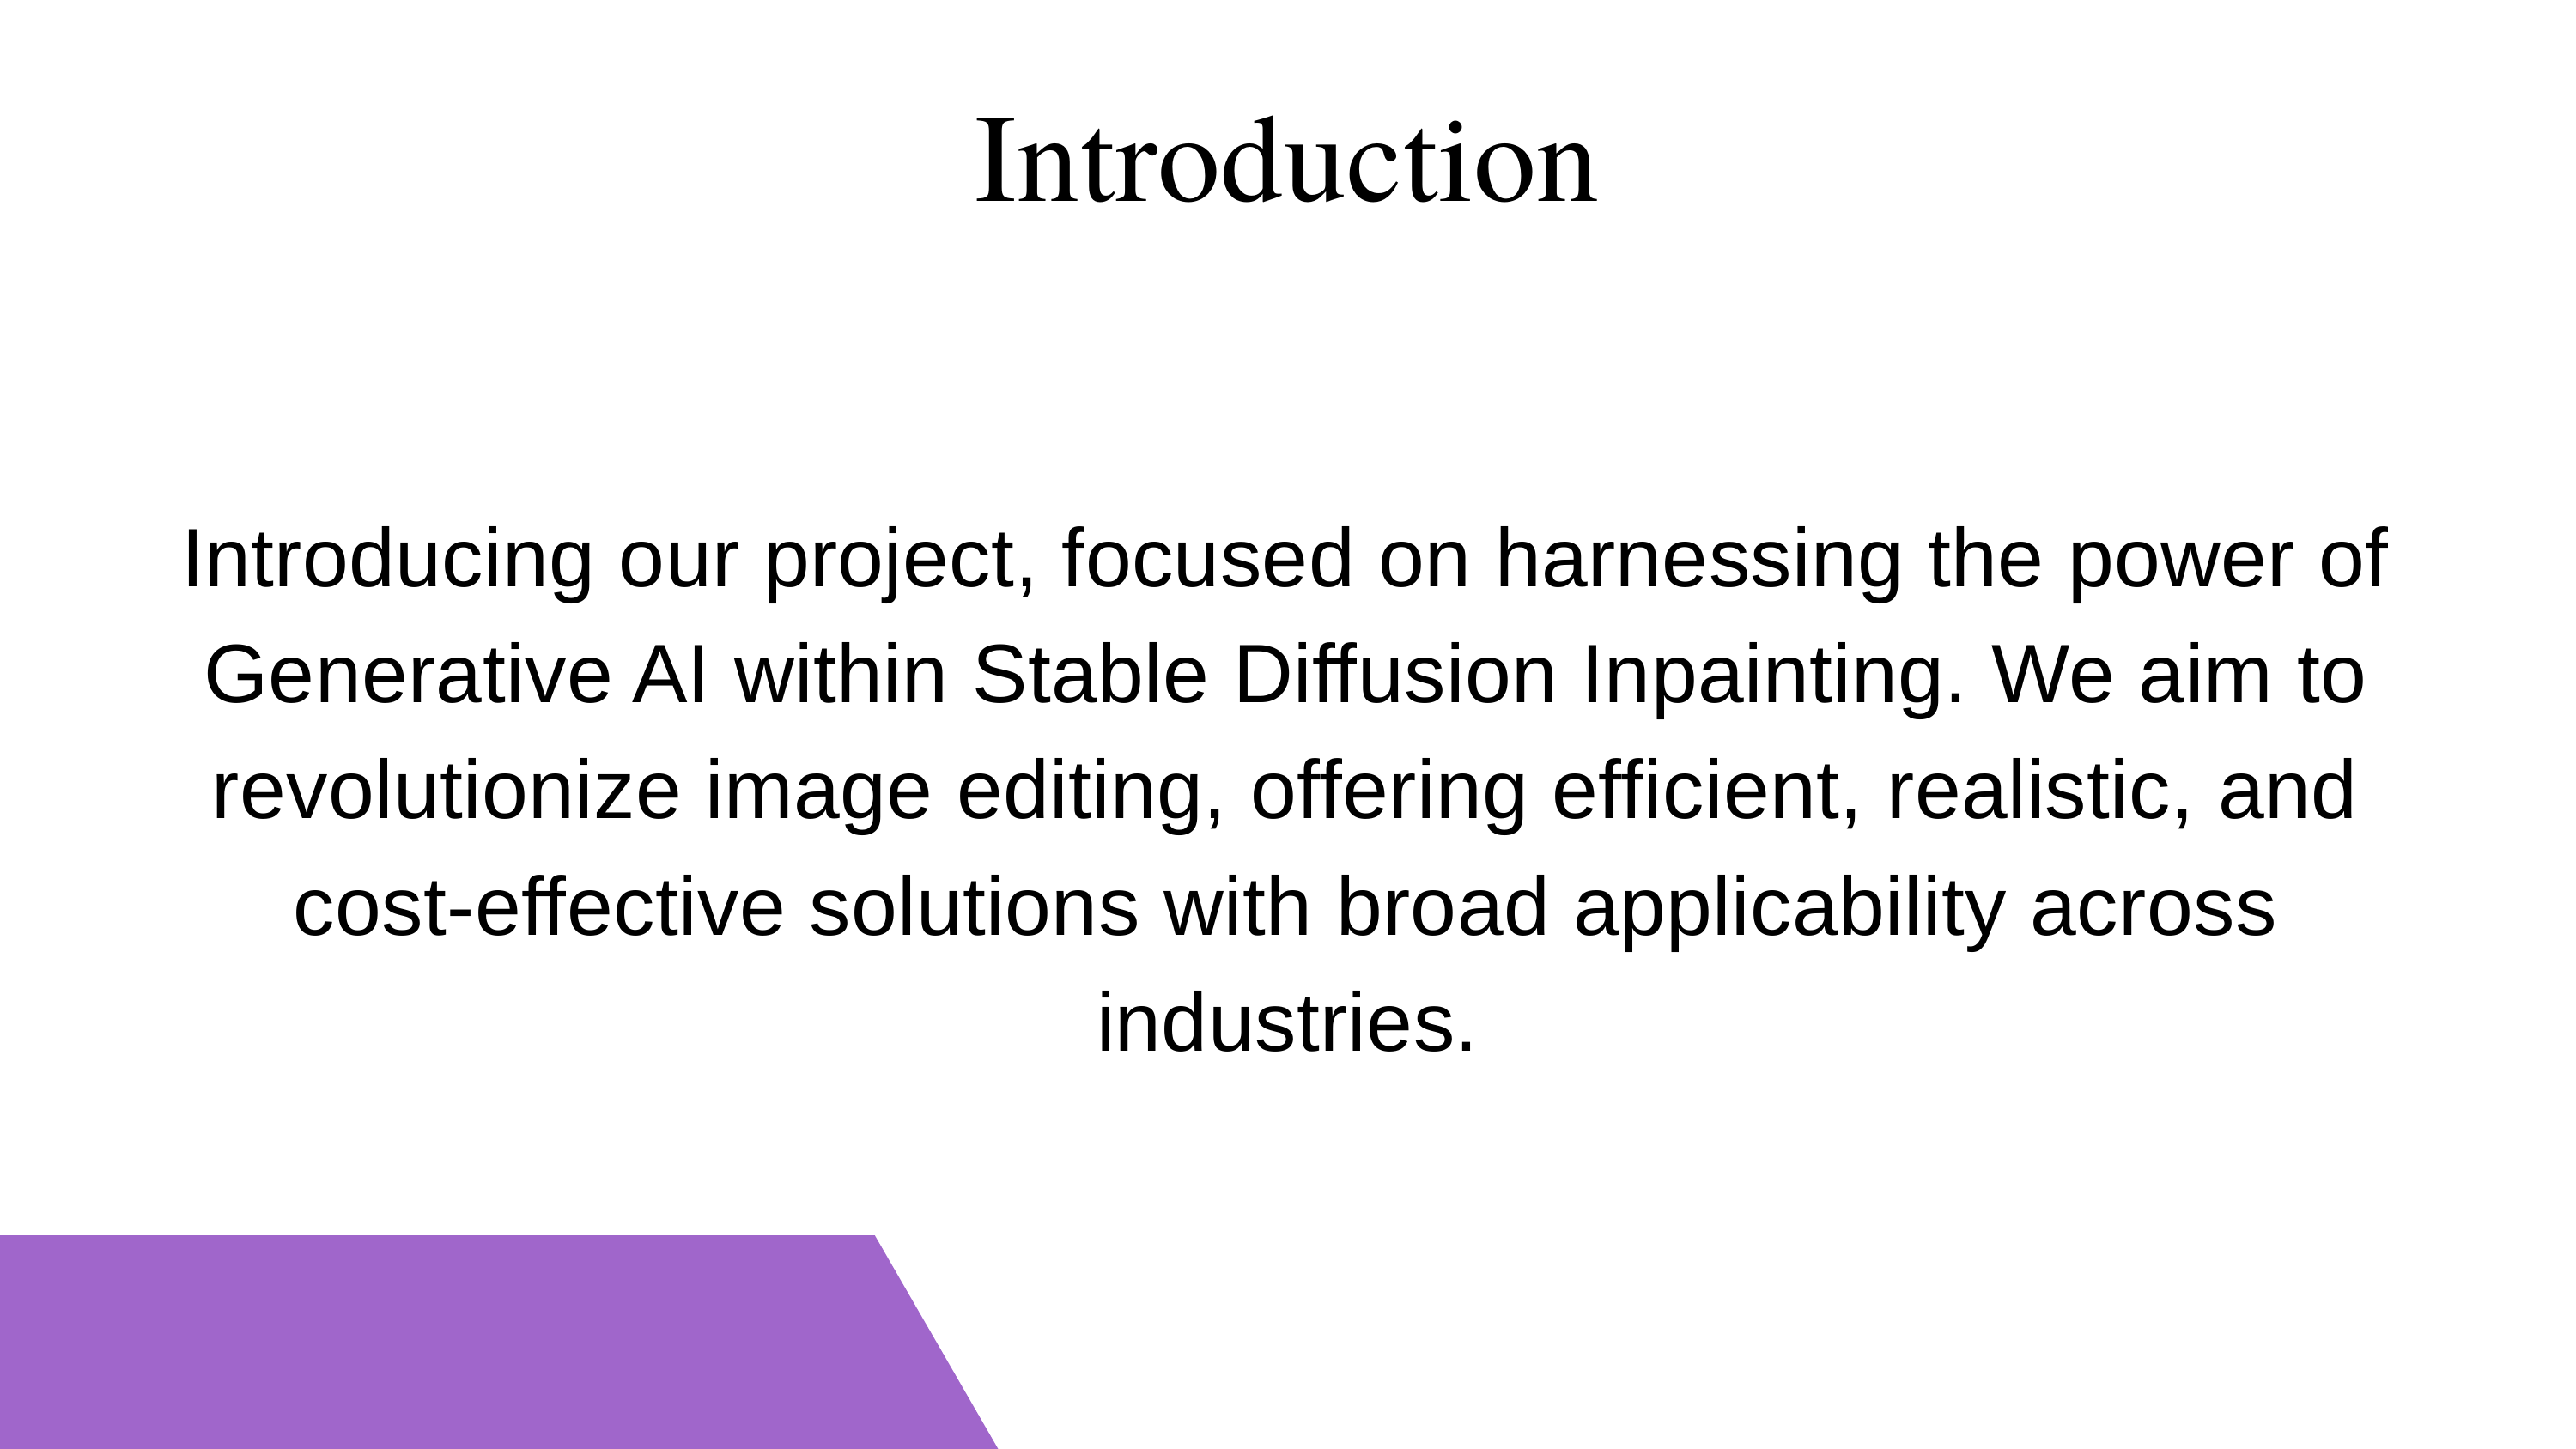

Introduction
Introducing our project, focused on harnessing the power of Generative AI within Stable Diffusion Inpainting. We aim to revolutionize image editing, offering efficient, realistic, and cost-effective solutions with broad applicability across industries.